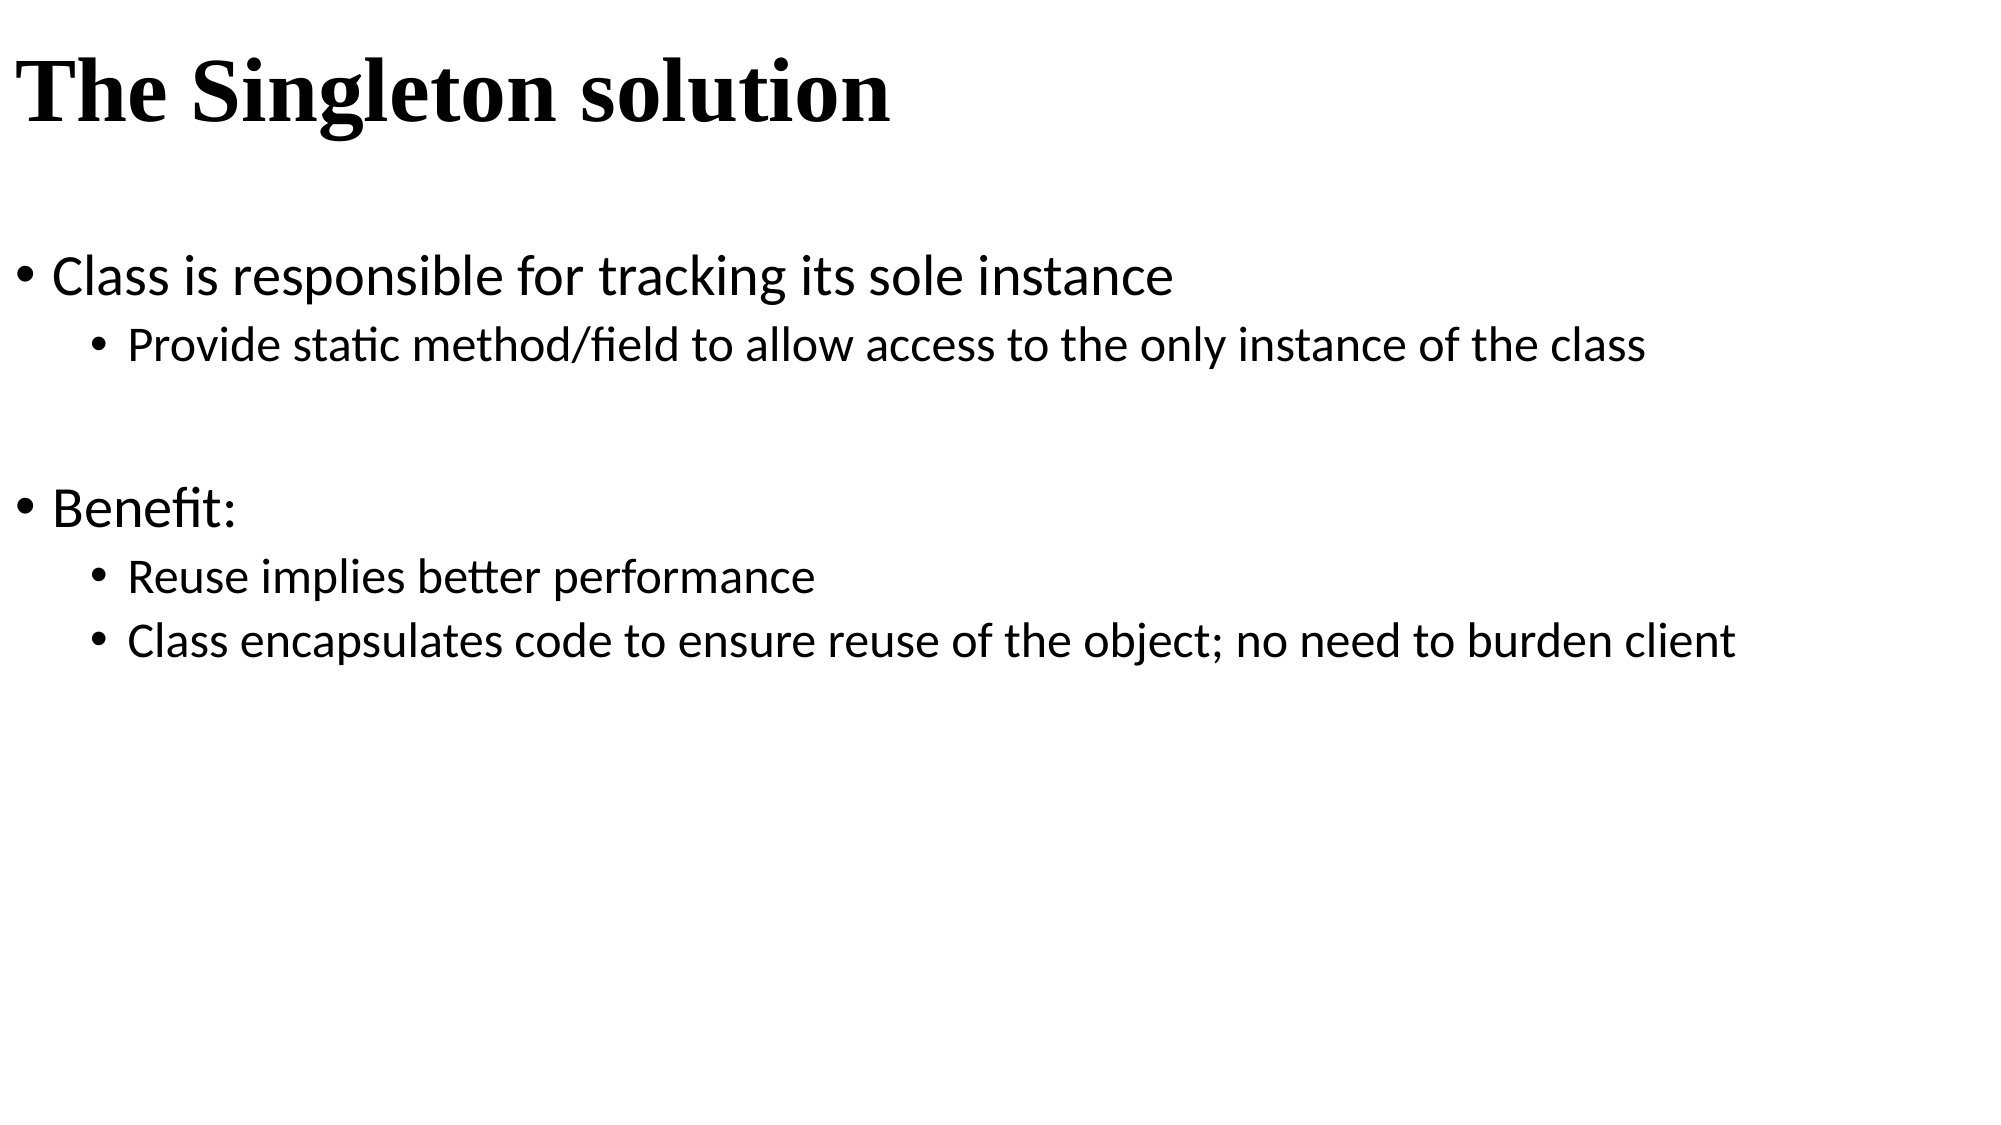

# The Singleton solution
Class is responsible for tracking its sole instance
Provide static method/field to allow access to the only instance of the class

Benefit:
Reuse implies better performance
Class encapsulates code to ensure reuse of the object; no need to burden client